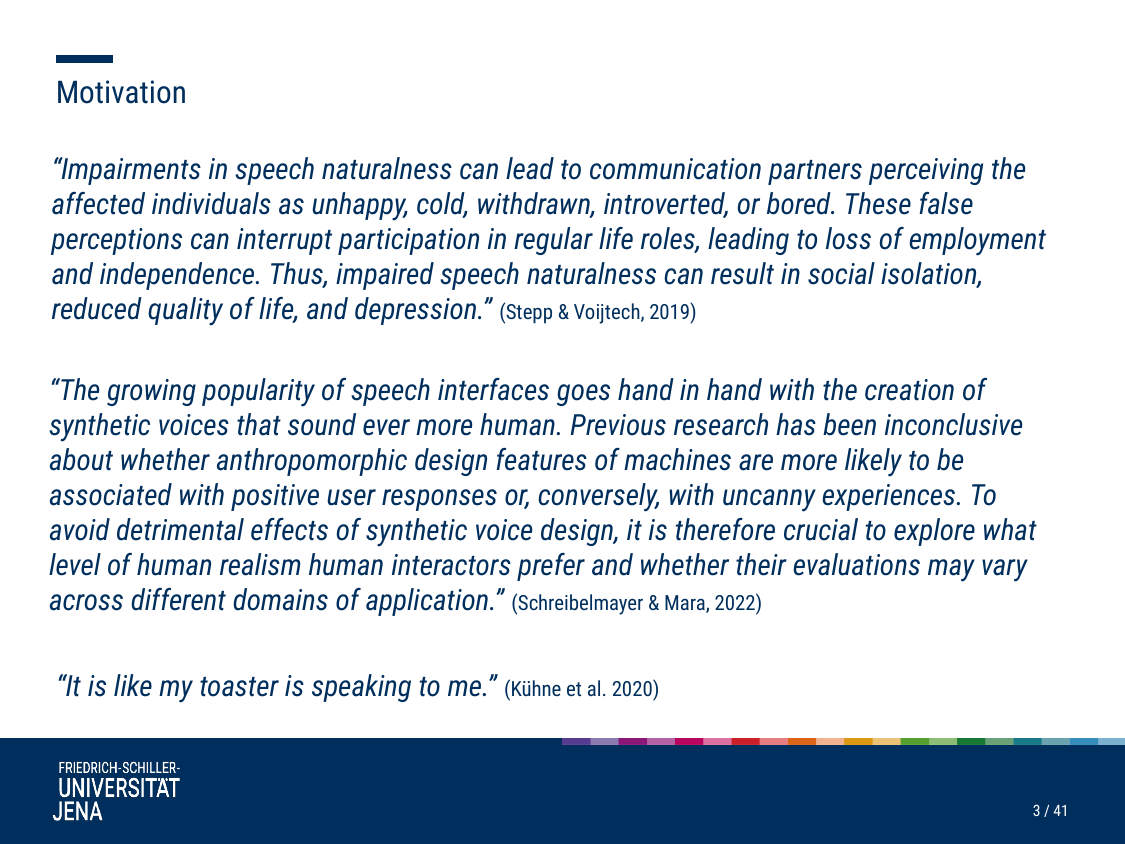

Motivation
“Impairments in speech naturalness can lead to communication partners perceiving the affected individuals as unhappy, cold, withdrawn, introverted, or bored. These false perceptions can interrupt participation in regular life roles, leading to loss of employment and independence. Thus, impaired speech naturalness can result in social isolation, reduced quality of life, and depression.” (Stepp & Voijtech, 2019)
“The growing popularity of speech interfaces goes hand in hand with the creation of synthetic voices that sound ever more human. Previous research has been inconclusive about whether anthropomorphic design features of machines are more likely to be associated with positive user responses or, conversely, with uncanny experiences. To avoid detrimental effects of synthetic voice design, it is therefore crucial to explore what level of human realism human interactors prefer and whether their evaluations may vary across different domains of application.” (Schreibelmayer & Mara, 2022)
“It is like my toaster is speaking to me.” (Kühne et al. 2020)